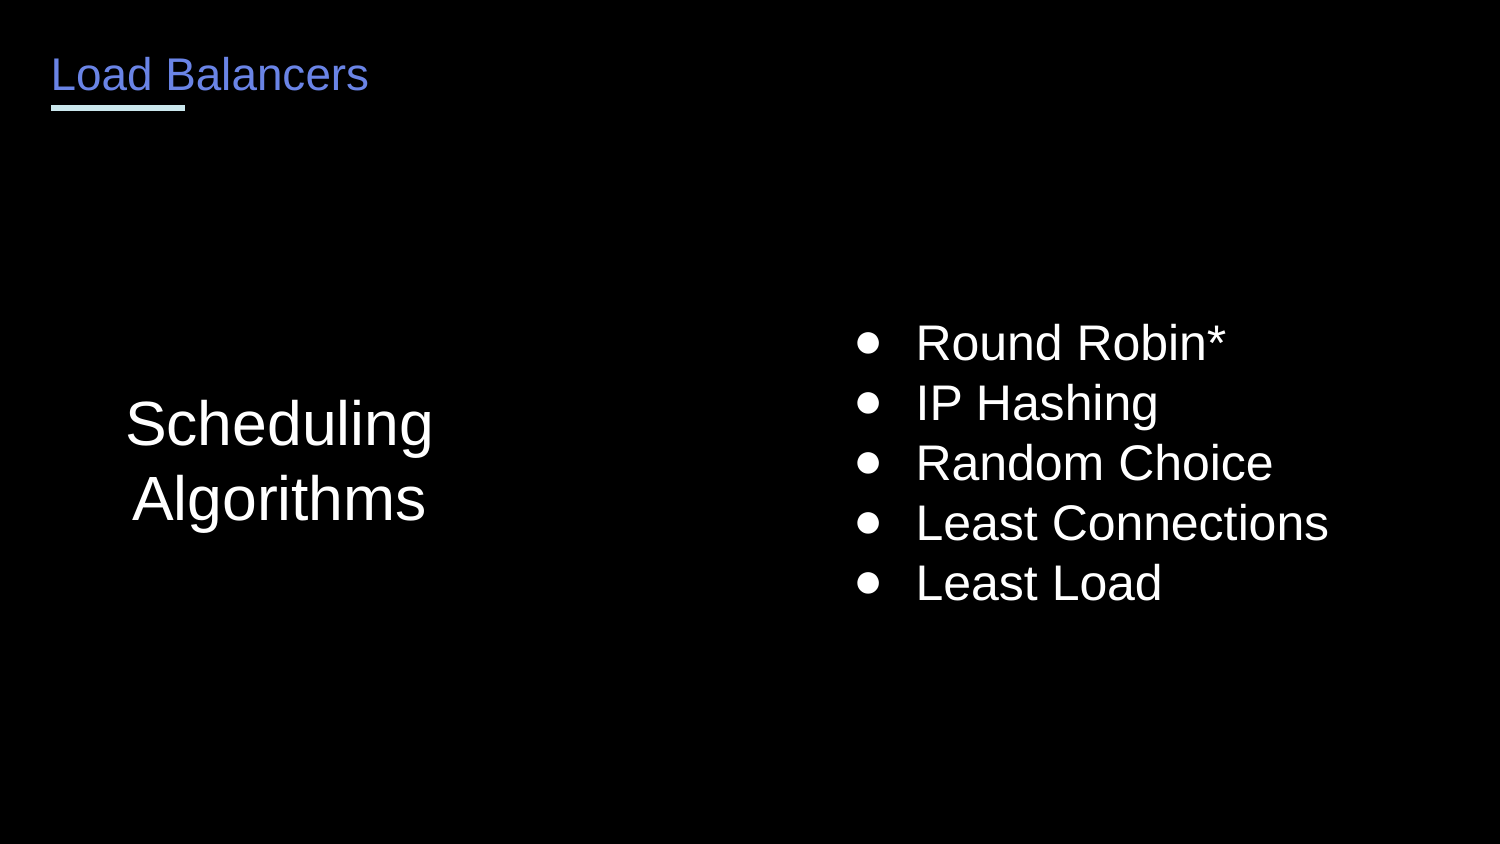

Load Balancers
Round Robin*
IP Hashing
Random Choice
Least Connections
Least Load
Scheduling Algorithms